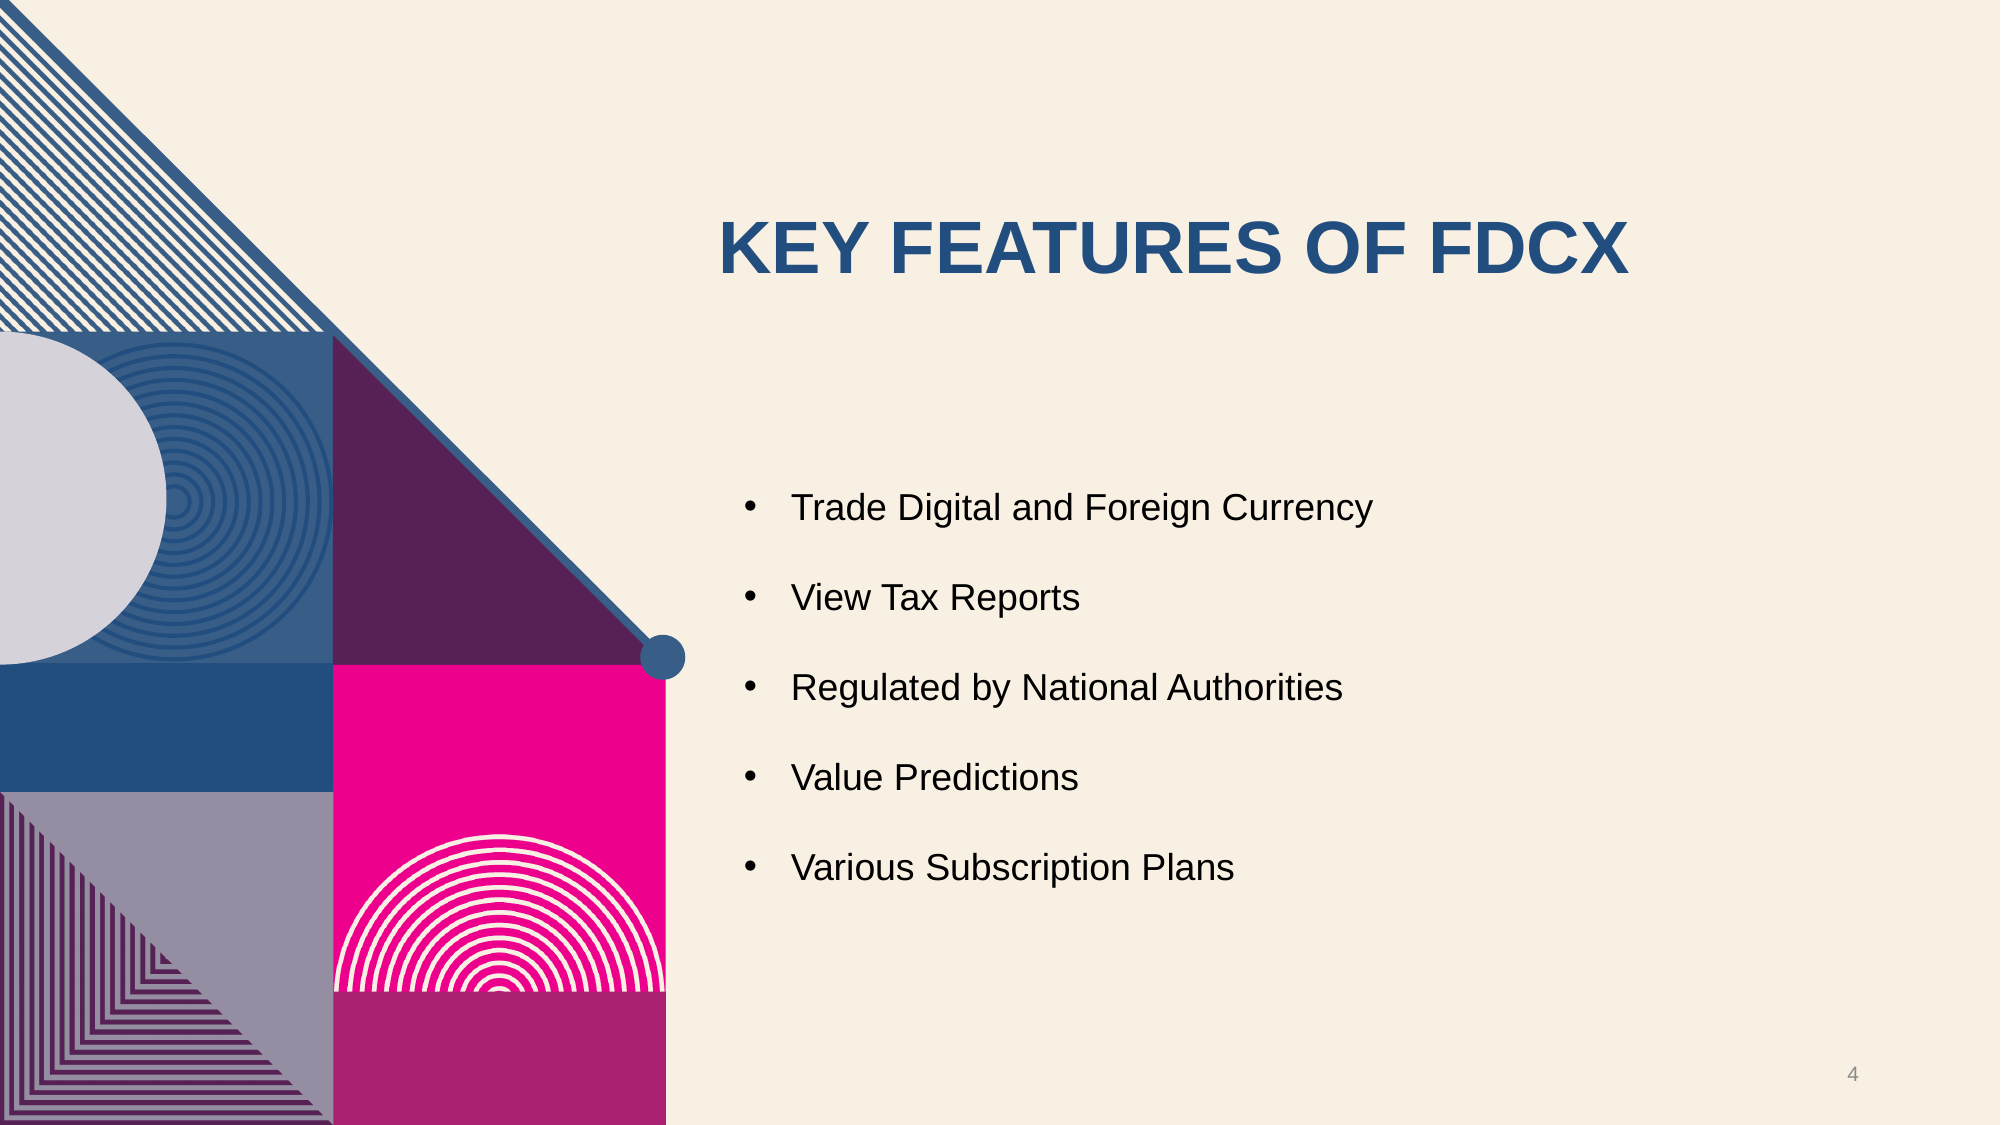

# Key features of FDCX
Trade Digital and Foreign Currency

View Tax Reports

Regulated by National Authorities

Value Predictions

Various Subscription Plans
4